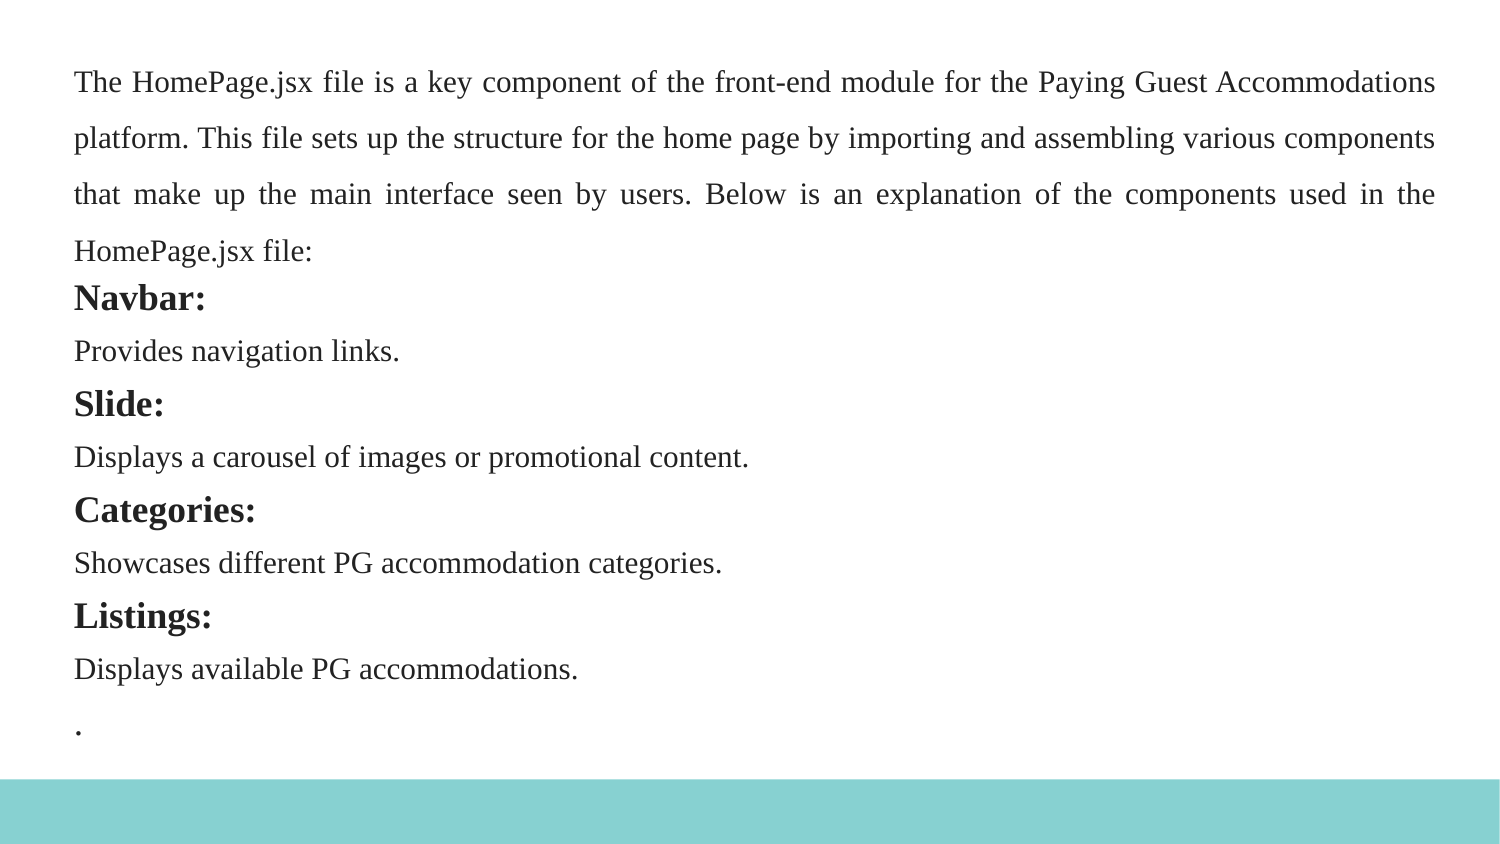

The HomePage.jsx file is a key component of the front-end module for the Paying Guest Accommodations platform. This file sets up the structure for the home page by importing and assembling various components that make up the main interface seen by users. Below is an explanation of the components used in the HomePage.jsx file:
Navbar:
Provides navigation links.
Slide:
Displays a carousel of images or promotional content.
Categories:
Showcases different PG accommodation categories.
Listings:
Displays available PG accommodations.
.
																			 21